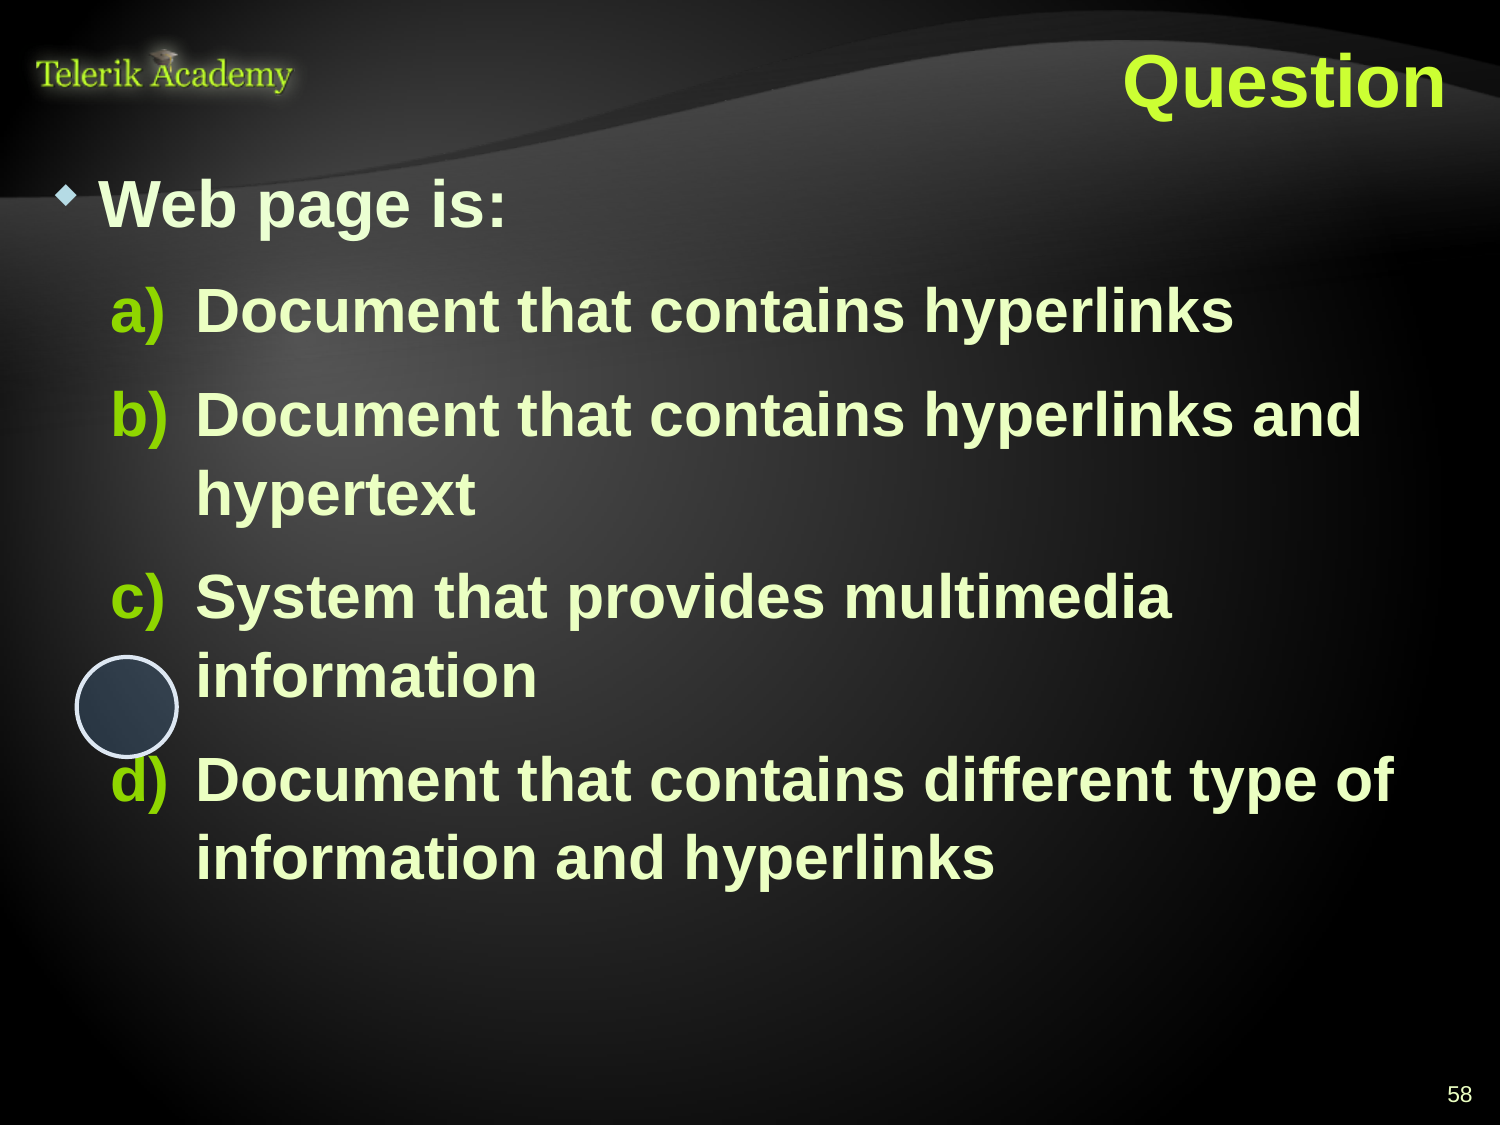

# Question
Web page is:
Document that contains hyperlinks
Document that contains hyperlinks and hypertext
System that provides multimedia information
Document that contains different type of information and hyperlinks

58